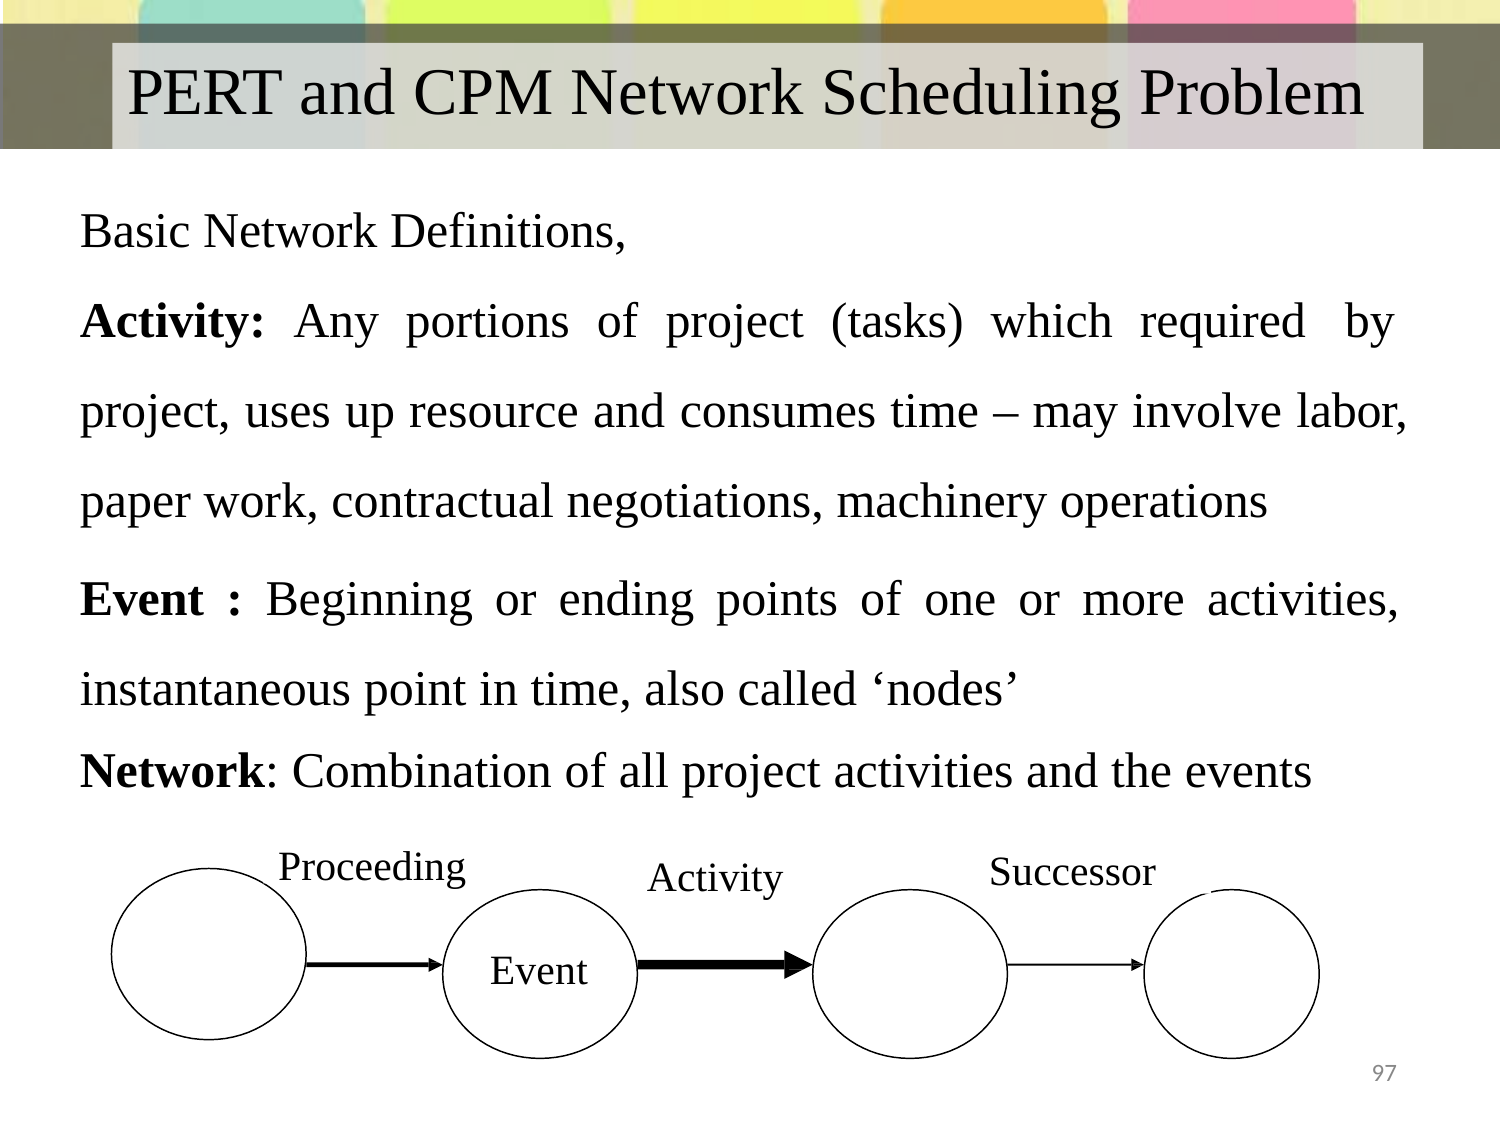

# PERT and CPM Network Scheduling Problem
Basic Network Definitions,
Activity: Any portions of project (tasks) which required by  project, uses up resource and consumes time – may involve labor,  paper work, contractual negotiations, machinery operations
Event : Beginning or ending points of one or more activities,  instantaneous point in time, also called ‘nodes’
Network: Combination of all project activities and the events

Proceeding

Successor
Activity
Event
97